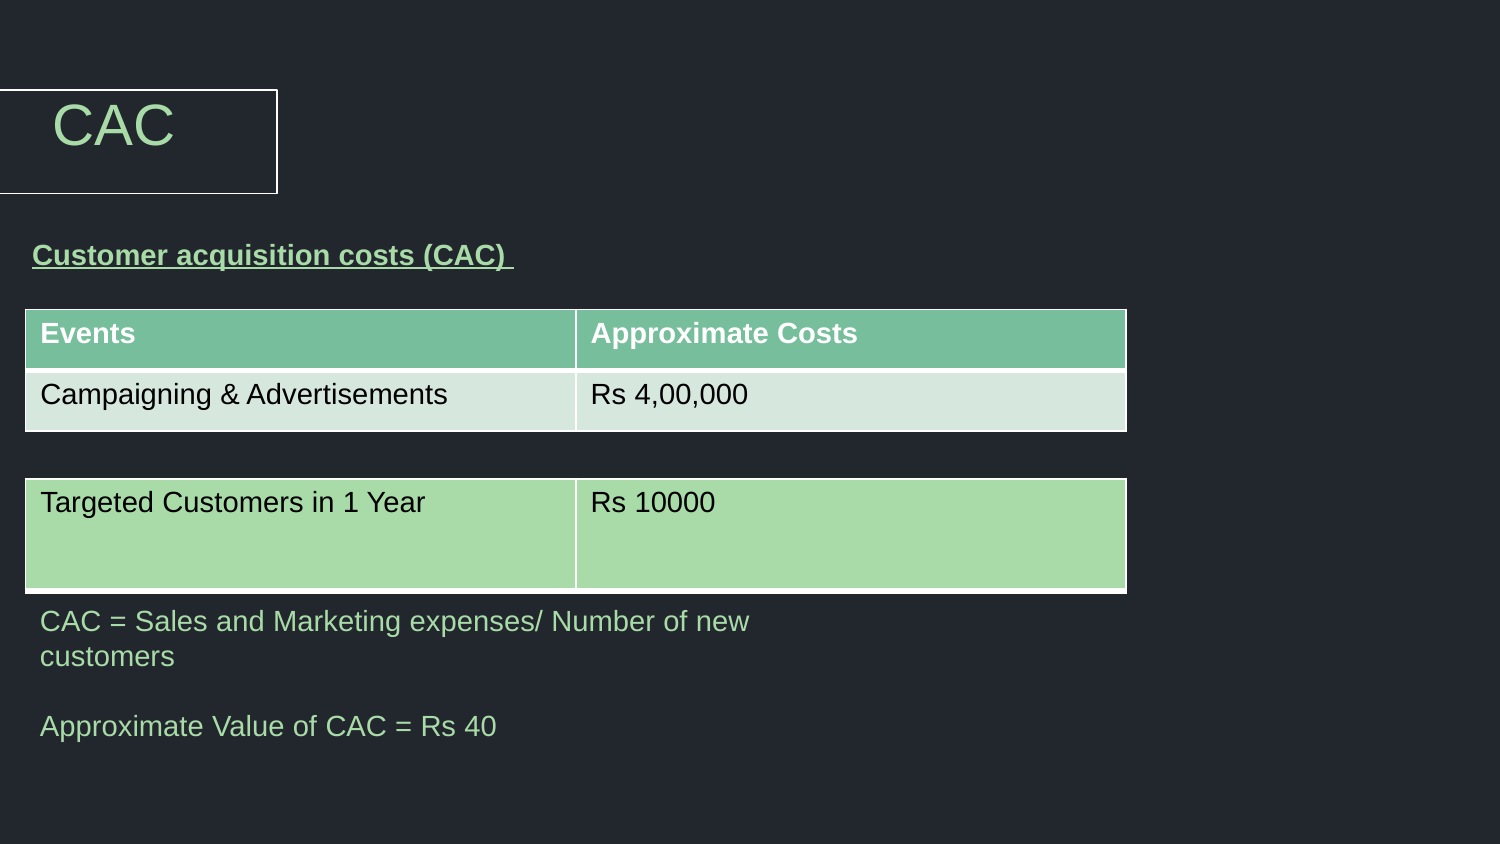

# CAC
Customer acquisition costs (CAC)
| Events | Approximate Costs |
| --- | --- |
| Campaigning & Advertisements | Rs 4,00,000 |

| Targeted Customers in 1 Year | Rs 10000 |
| --- | --- |
CAC = Sales and Marketing expenses/ Number of new customers

Approximate Value of CAC = Rs 40